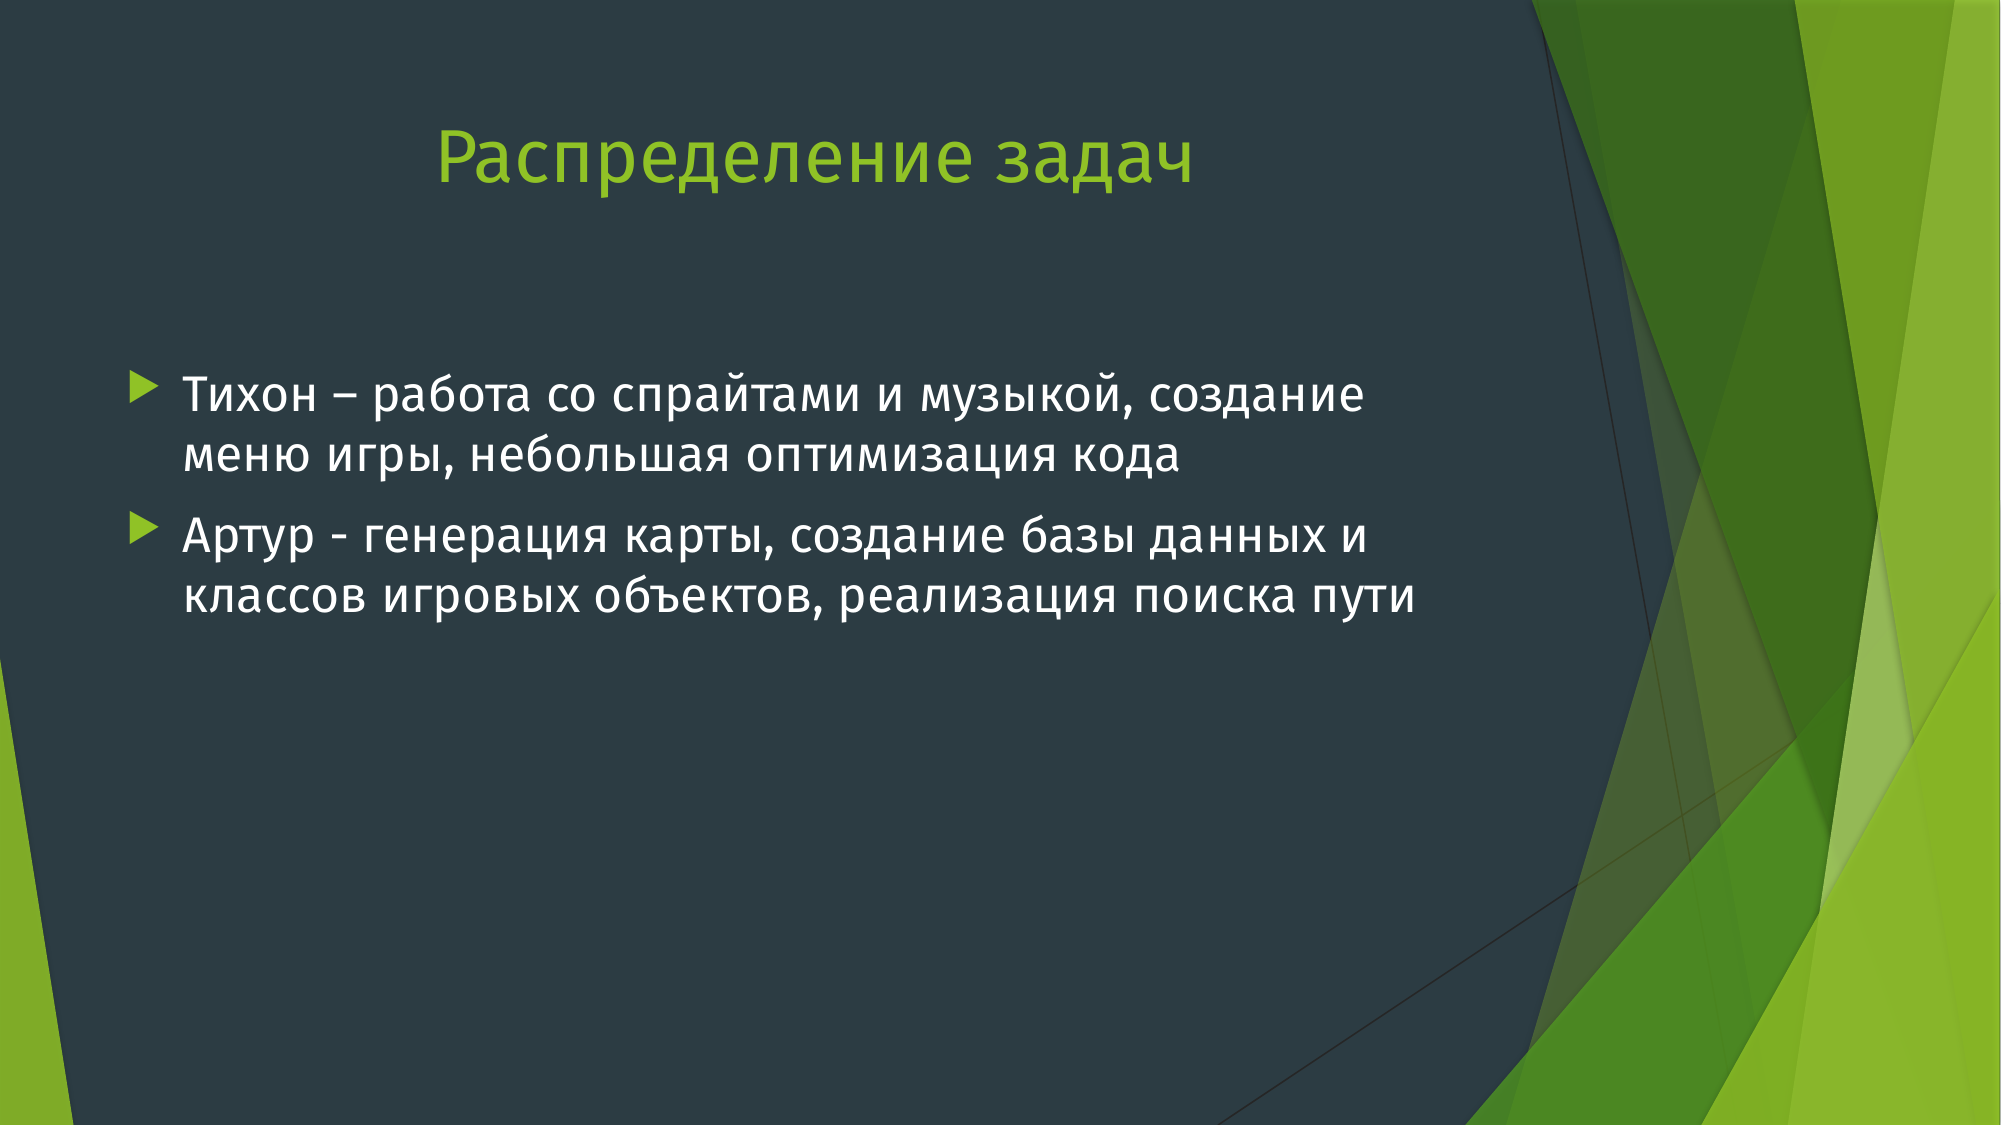

# Распределение задач
Тихон – работа со спрайтами и музыкой, создание меню игры, небольшая оптимизация кода
Артур - генерация карты, создание базы данных и классов игровых объектов, реализация поиска пути